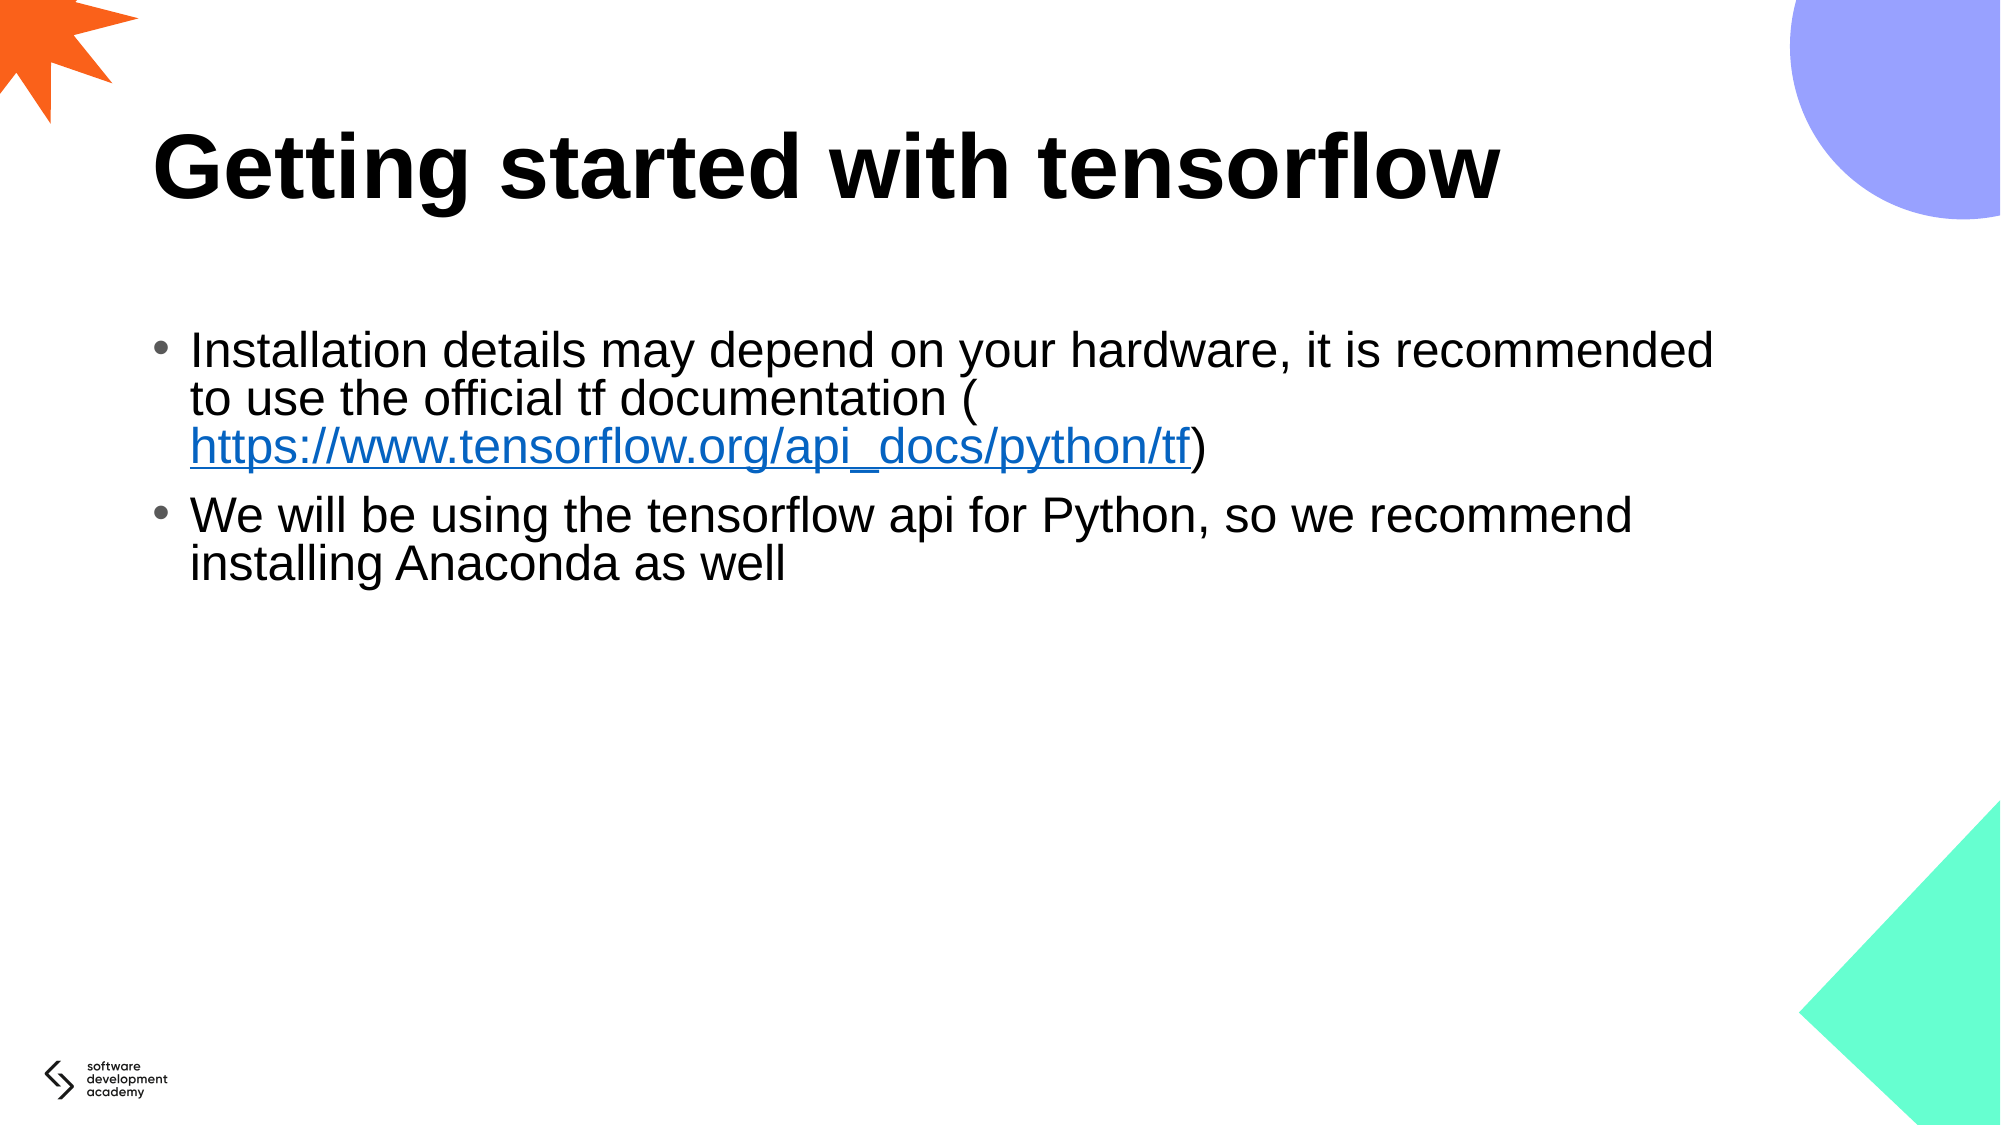

# Getting started with tensorflow
Installation details may depend on your hardware, it is recommended to use the official tf documentation (https://www.tensorflow.org/api_docs/python/tf)
We will be using the tensorflow api for Python, so we recommend installing Anaconda as well